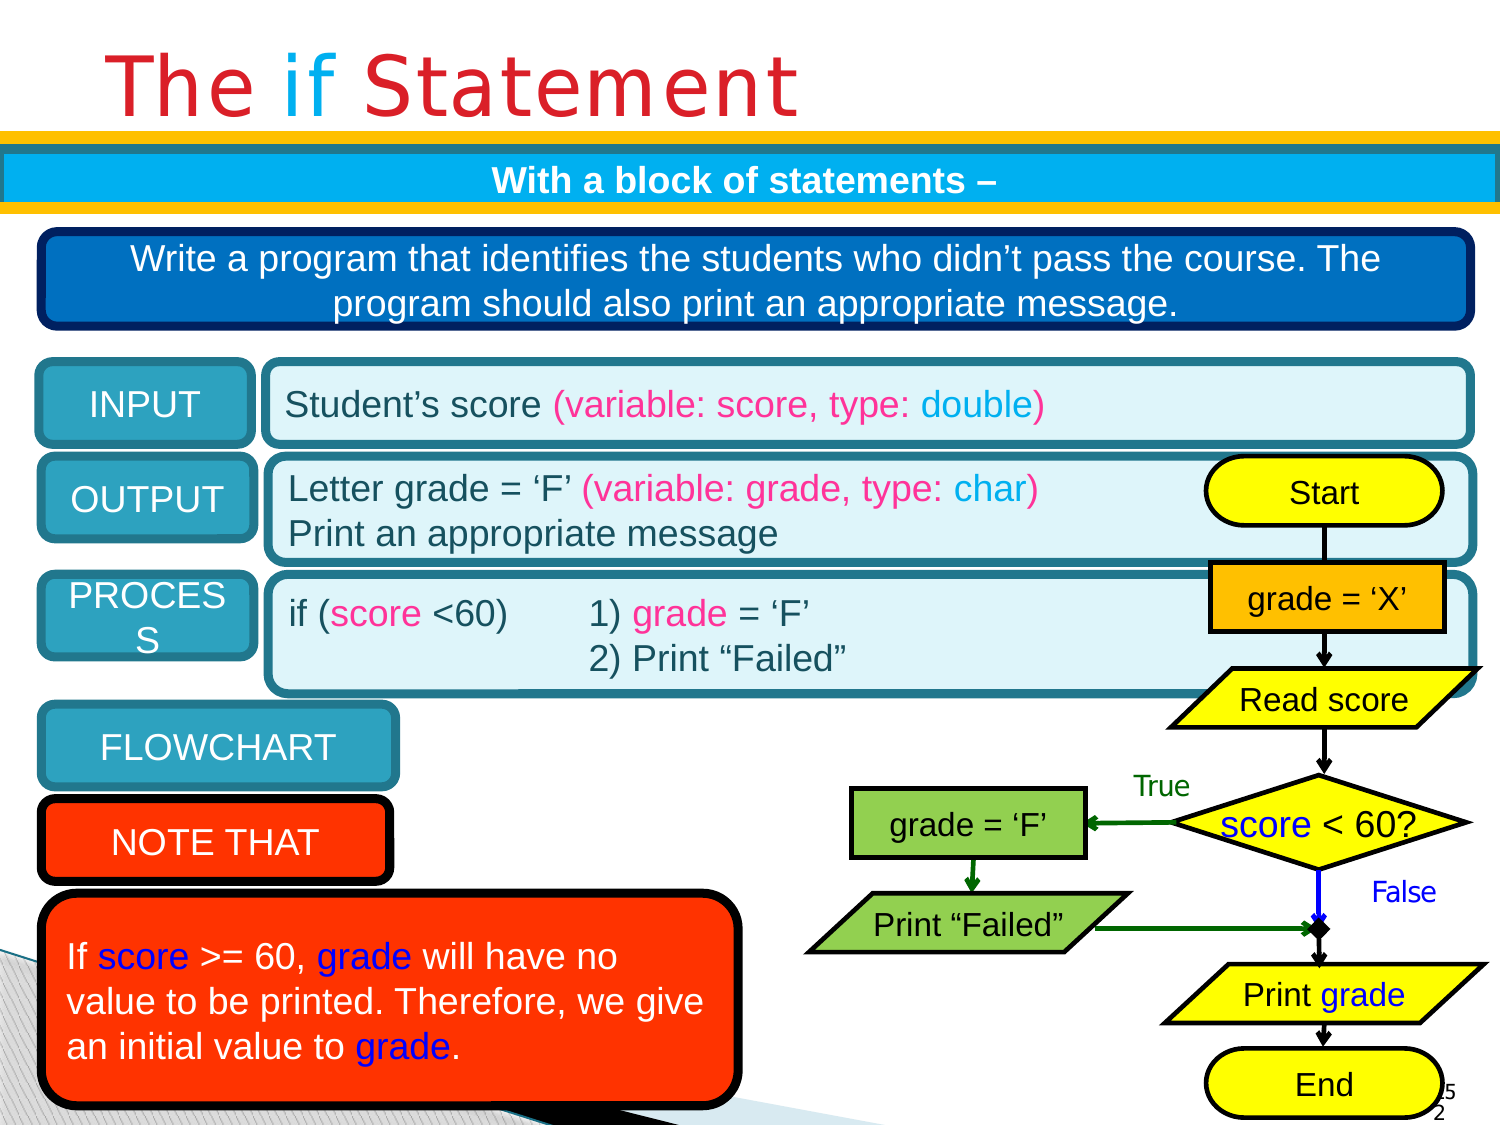

# The if Statement
With a block of statements –
Write a program that identifies the students who didn’t pass the course. The program should also print an appropriate message.
INPUT
Student’s score (variable: score, type: double)
OUTPUT
Letter grade = ‘F’ (variable: grade, type: char)
Print an appropriate message
Start
grade = ‘X’
PROCESS
if (score <60) 	1) grade = ‘F’
		2) Print “Failed”
Read score
FLOWCHART
True
score < 60?
grade = ‘F’
NOTE THAT
False
If score >= 60, grade will have no value to be printed. Therefore, we give an initial value to grade.
Print “Failed”
Print grade
End
252